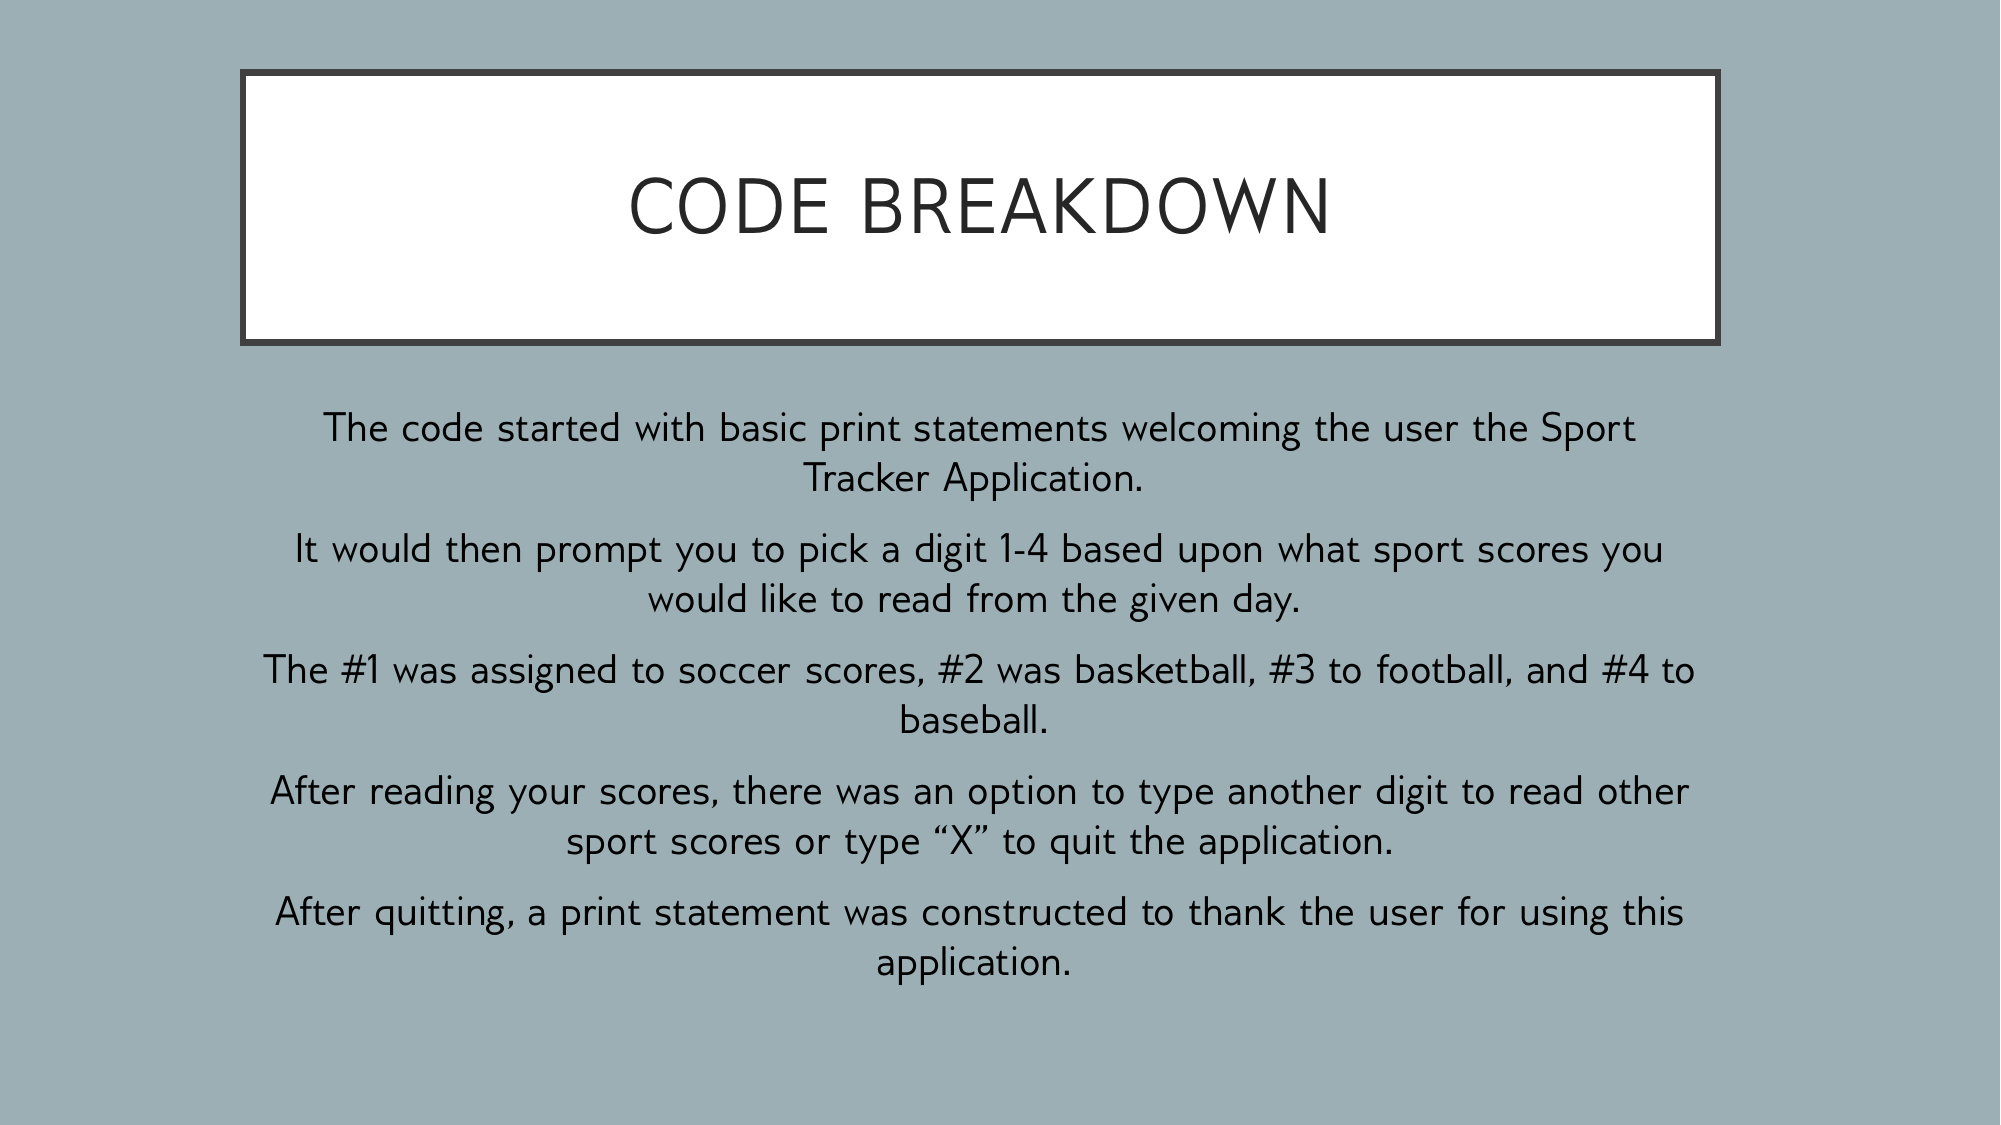

# Code Breakdown
The code started with basic print statements welcoming the user the Sport Tracker Application.
It would then prompt you to pick a digit 1-4 based upon what sport scores you would like to read from the given day.
The #1 was assigned to soccer scores, #2 was basketball, #3 to football, and #4 to baseball.
After reading your scores, there was an option to type another digit to read other sport scores or type “X” to quit the application.
After quitting, a print statement was constructed to thank the user for using this application.